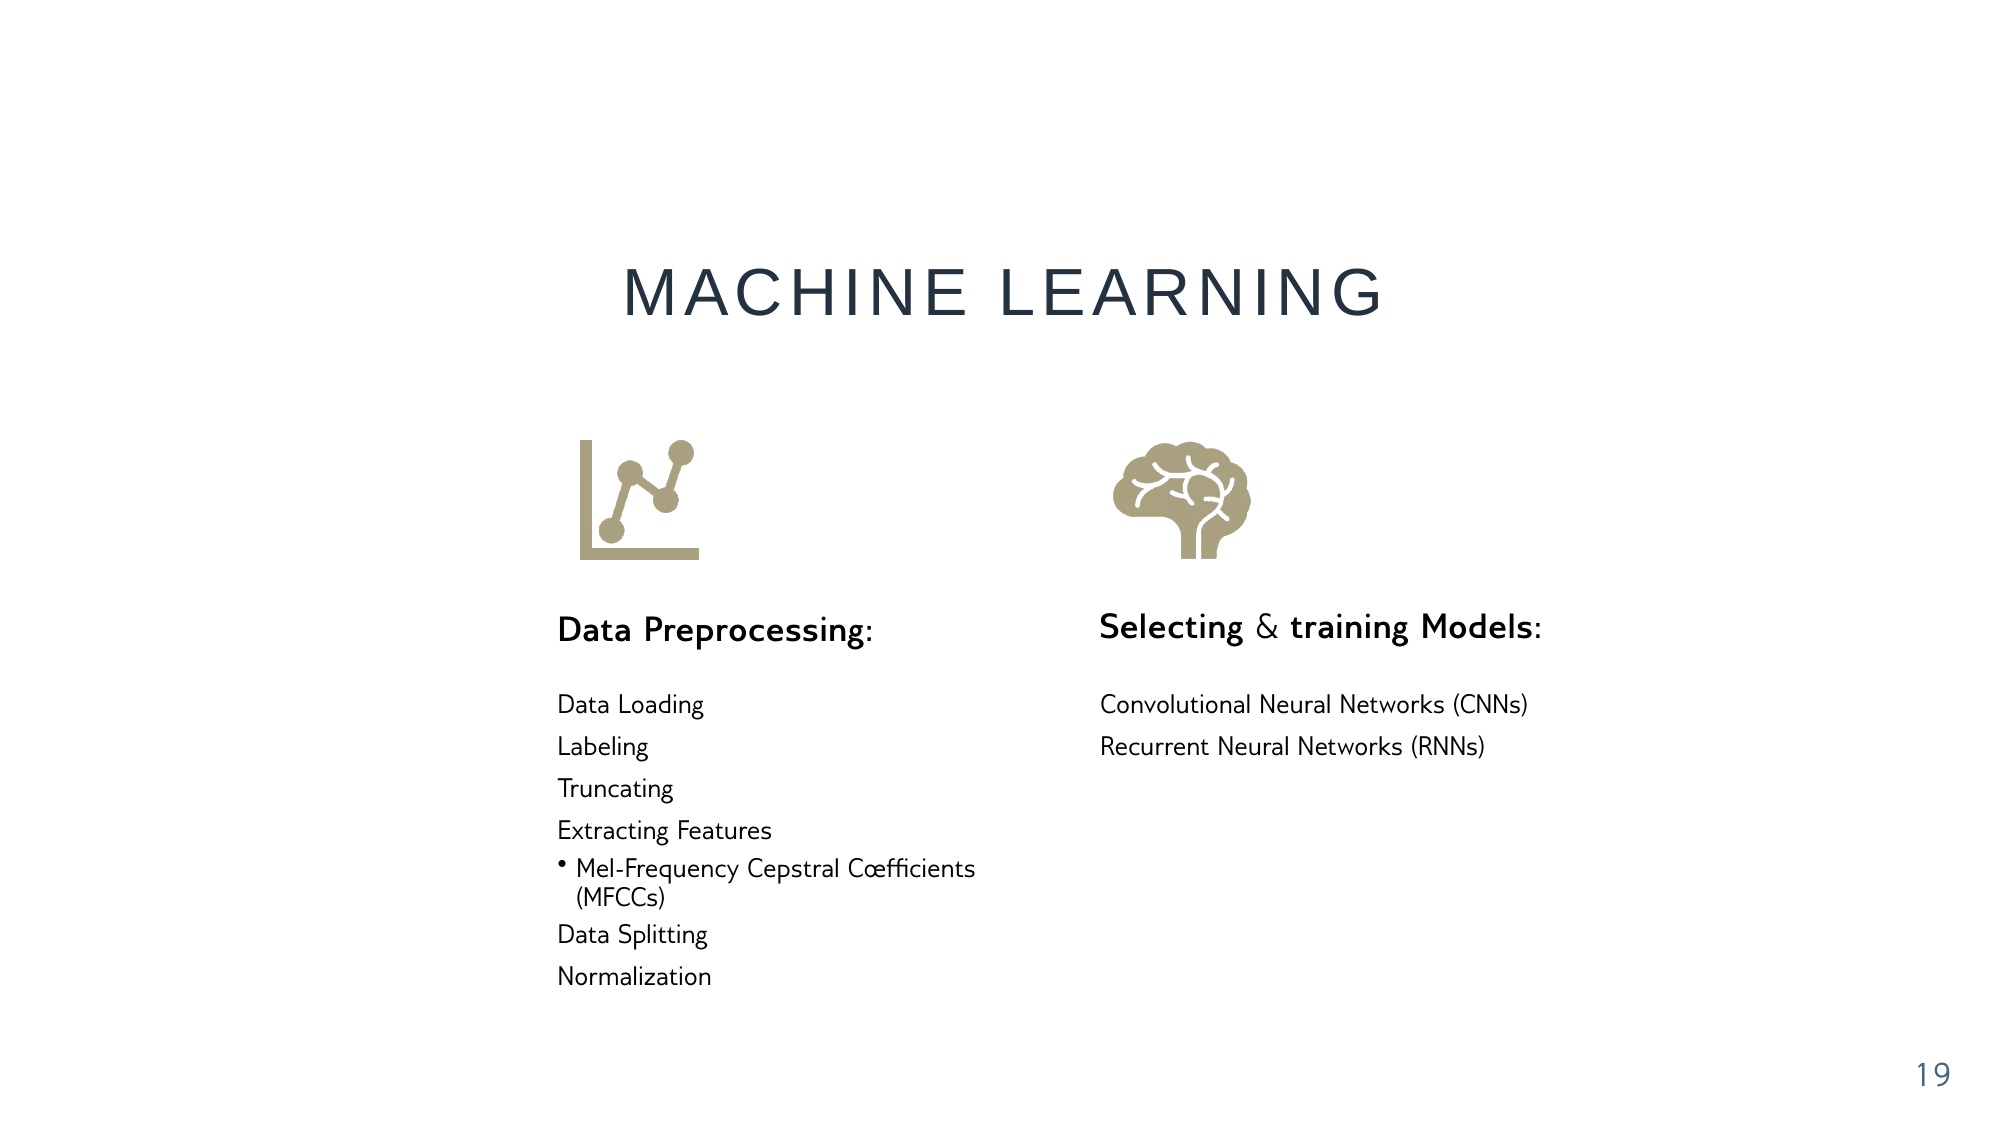

# Machine learning
Data Preprocessing:
Data Loading
Labeling
Truncating
Extracting Features
Mel-Frequency Cepstral Coefficients (MFCCs)
Data Splitting
Normalization
Selecting & training Models:
Convolutional Neural Networks (CNNs)
Recurrent Neural Networks (RNNs)
19